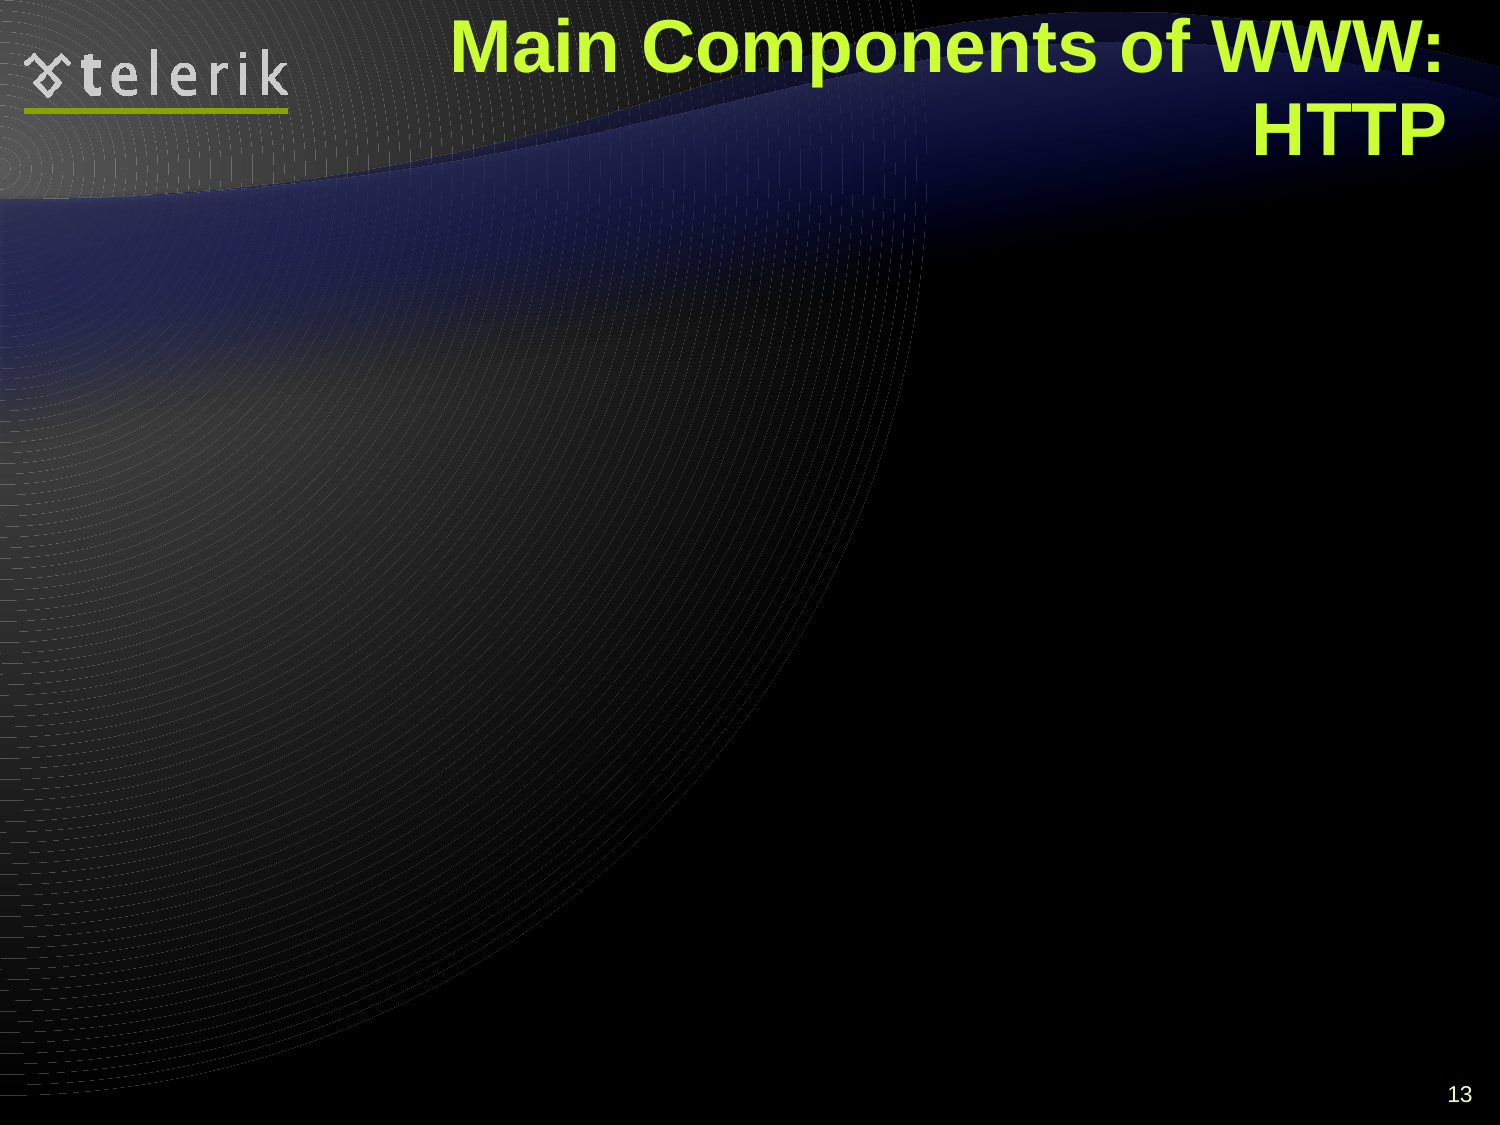

# Main Components of WWW: HTTP
Hyper Text Transfer Protocol (HTTP)
Client-server protocol for transferring Web resources
Important properties of HTTP
Request-response protocol
Reliance on a global URL
Resource metadata
Stateless
Text format
13